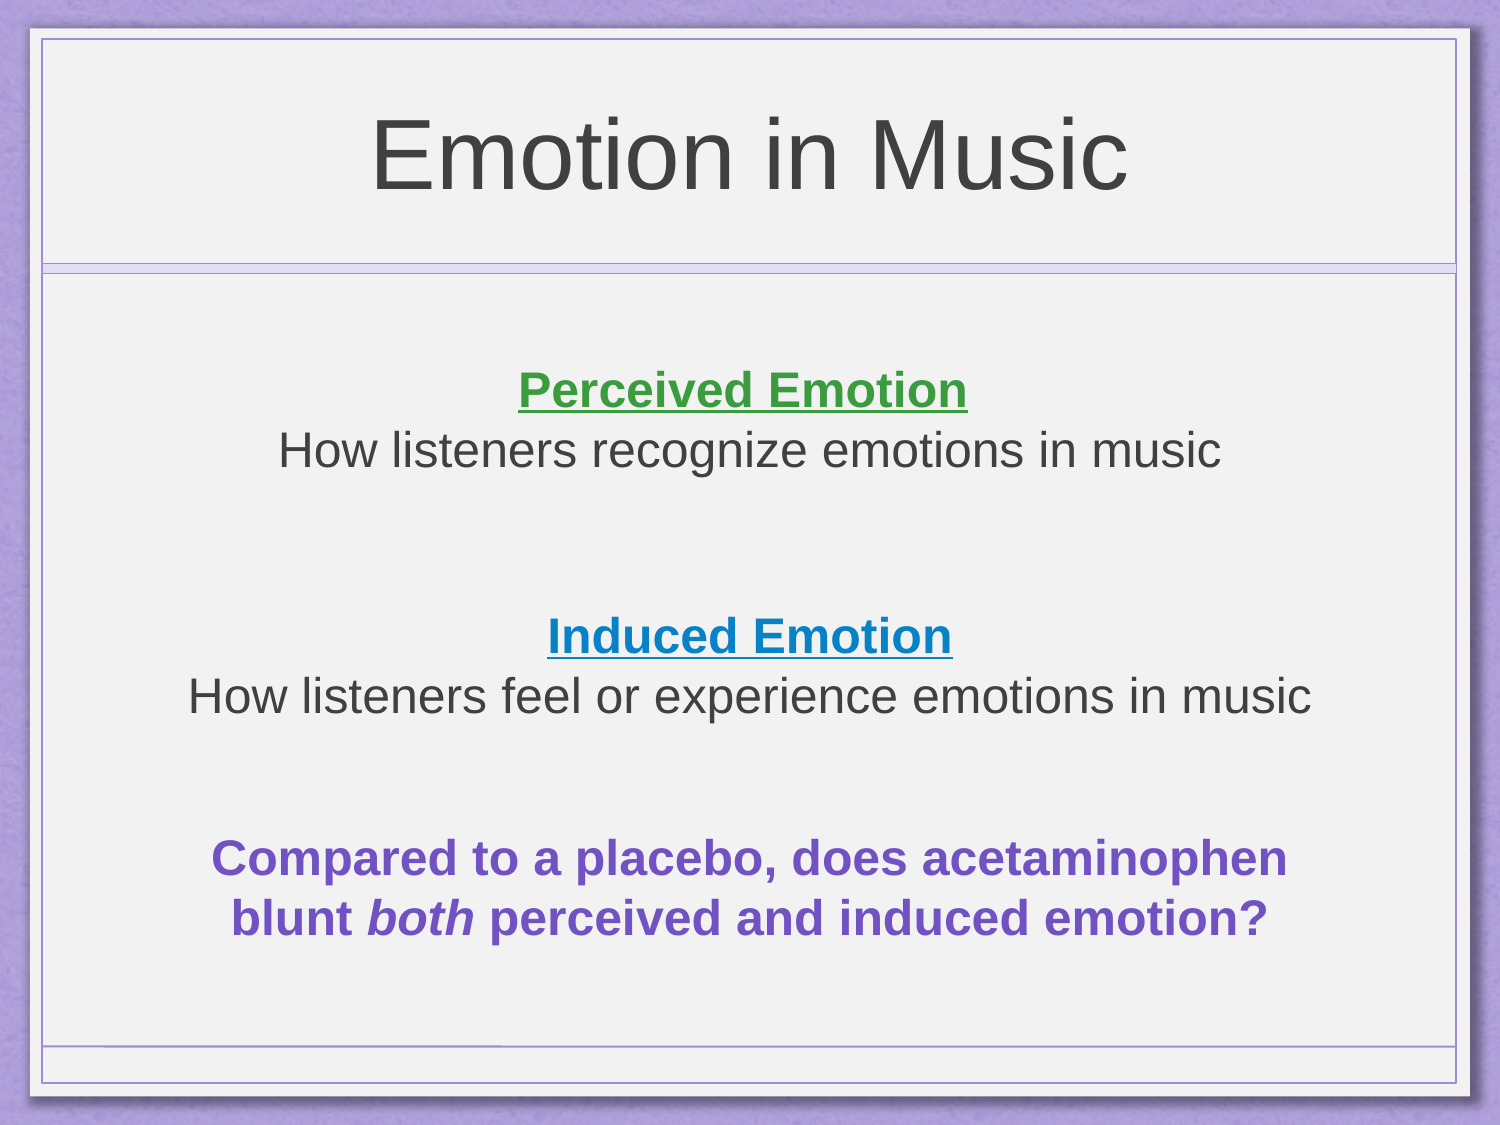

# Emotion in Music
Perceived Emotion
How listeners recognize emotions in music

Induced Emotion
How listeners feel or experience emotions in music
Compared to a placebo, does acetaminophen blunt both perceived and induced emotion?